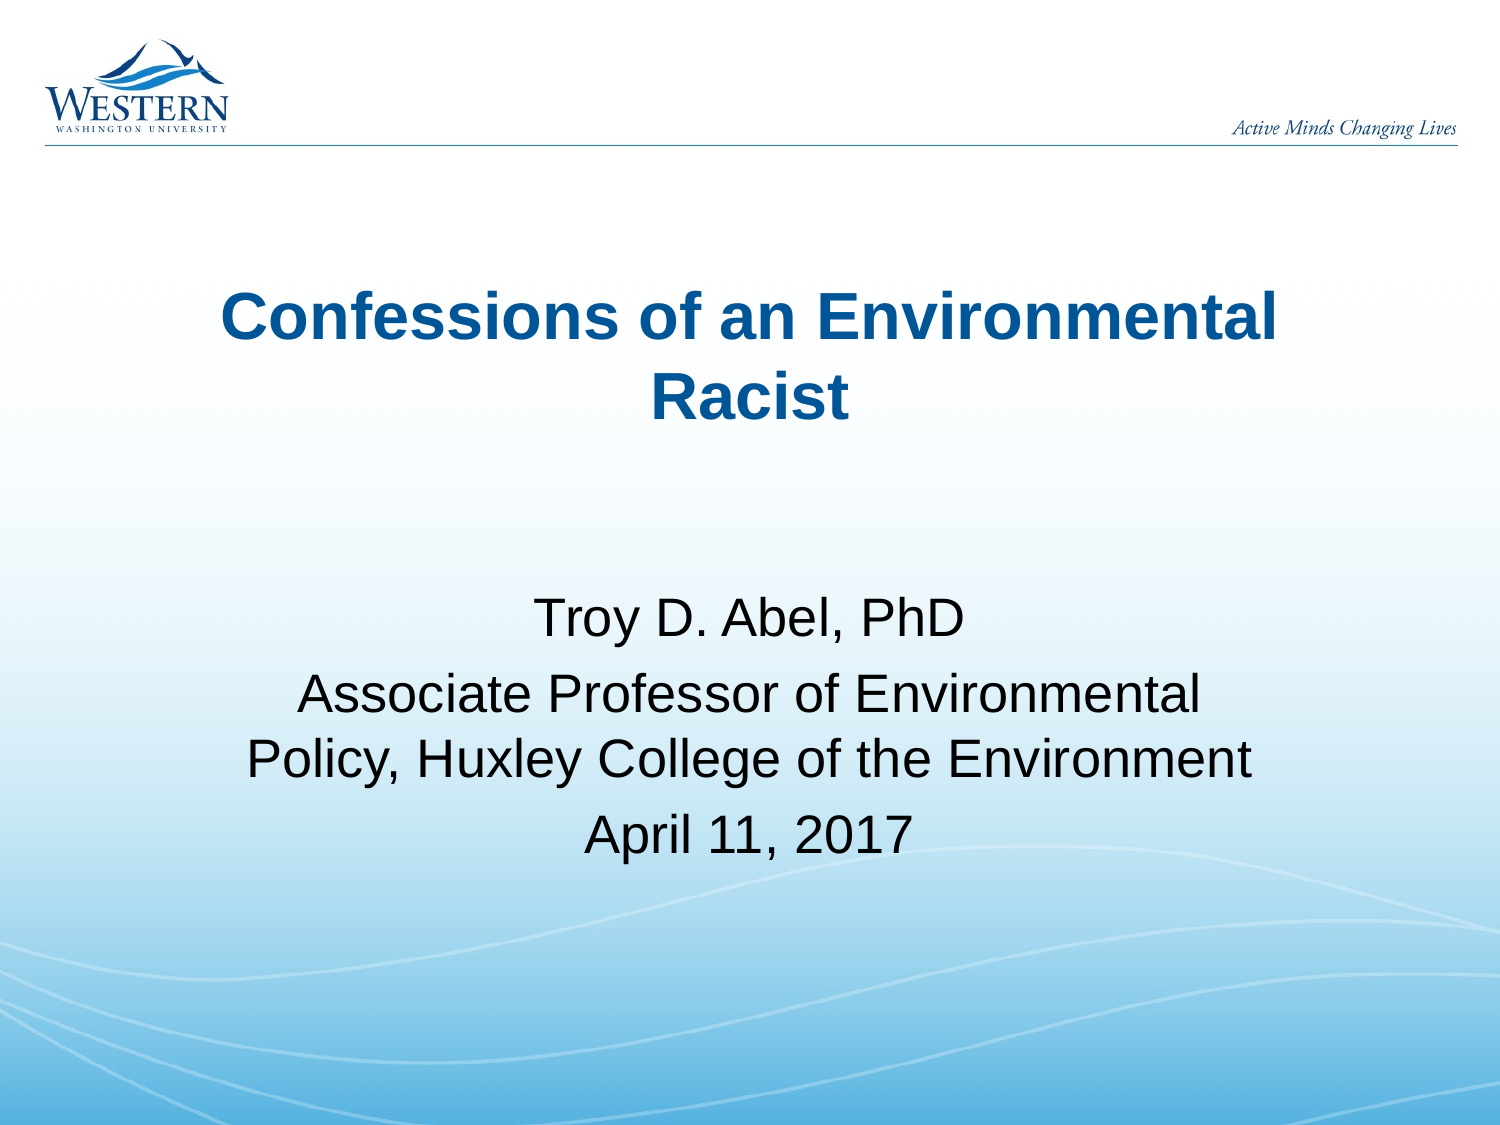

# Confessions of an Environmental Racist
Troy D. Abel, PhD
Associate Professor of Environmental Policy, Huxley College of the Environment
April 11, 2017